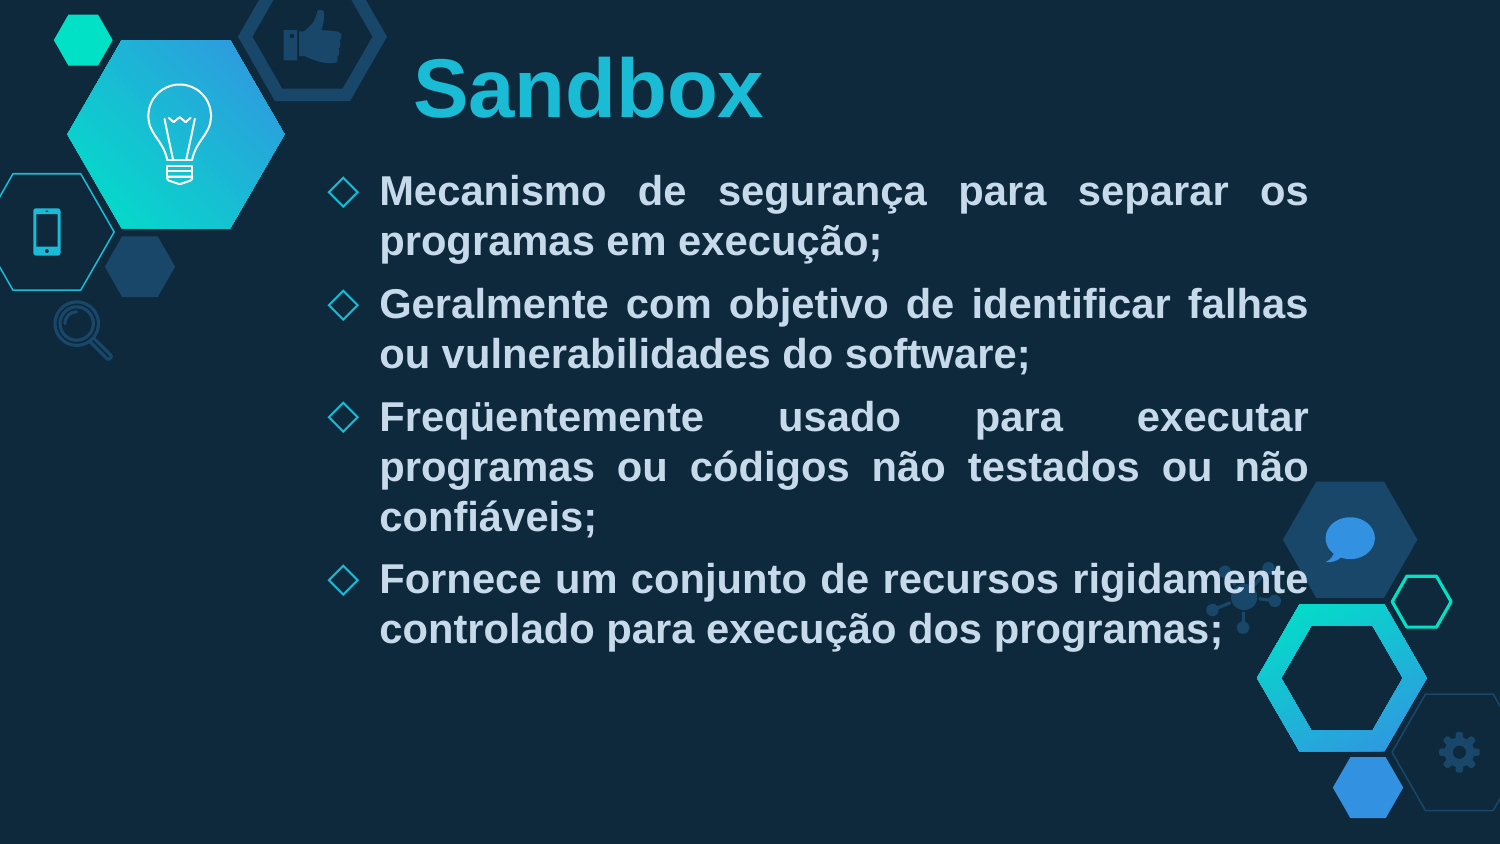

# Sandbox
Mecanismo de segurança para separar os programas em execução;
Geralmente com objetivo de identificar falhas ou vulnerabilidades do software;
Freqüentemente usado para executar programas ou códigos não testados ou não confiáveis;
Fornece um conjunto de recursos rigidamente controlado para execução dos programas;